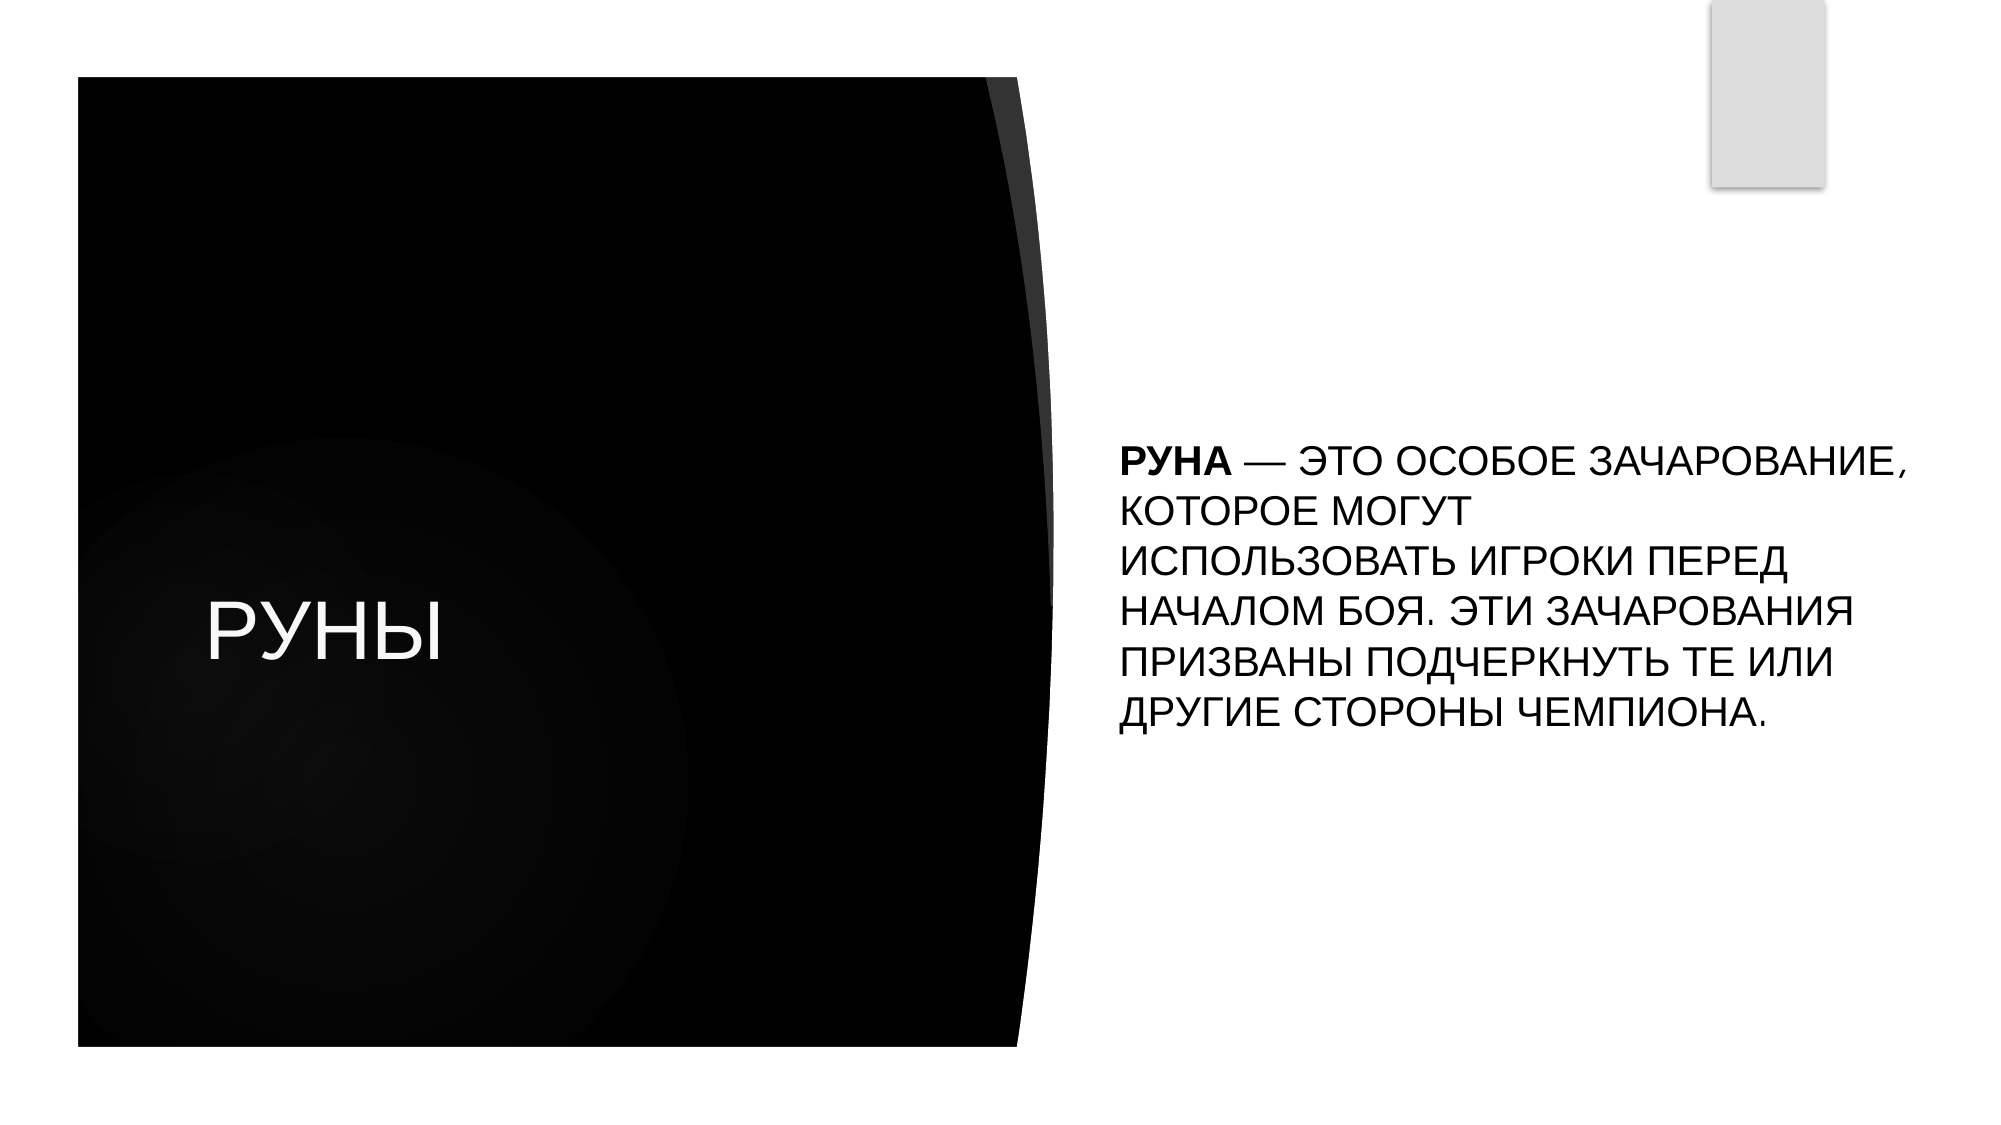

Руна — это особое зачарование, которое могут использовать игроки перед началом боя. Эти зачарования призваны подчеркнуть те или другие стороны чемпиона.
# РУНЫ